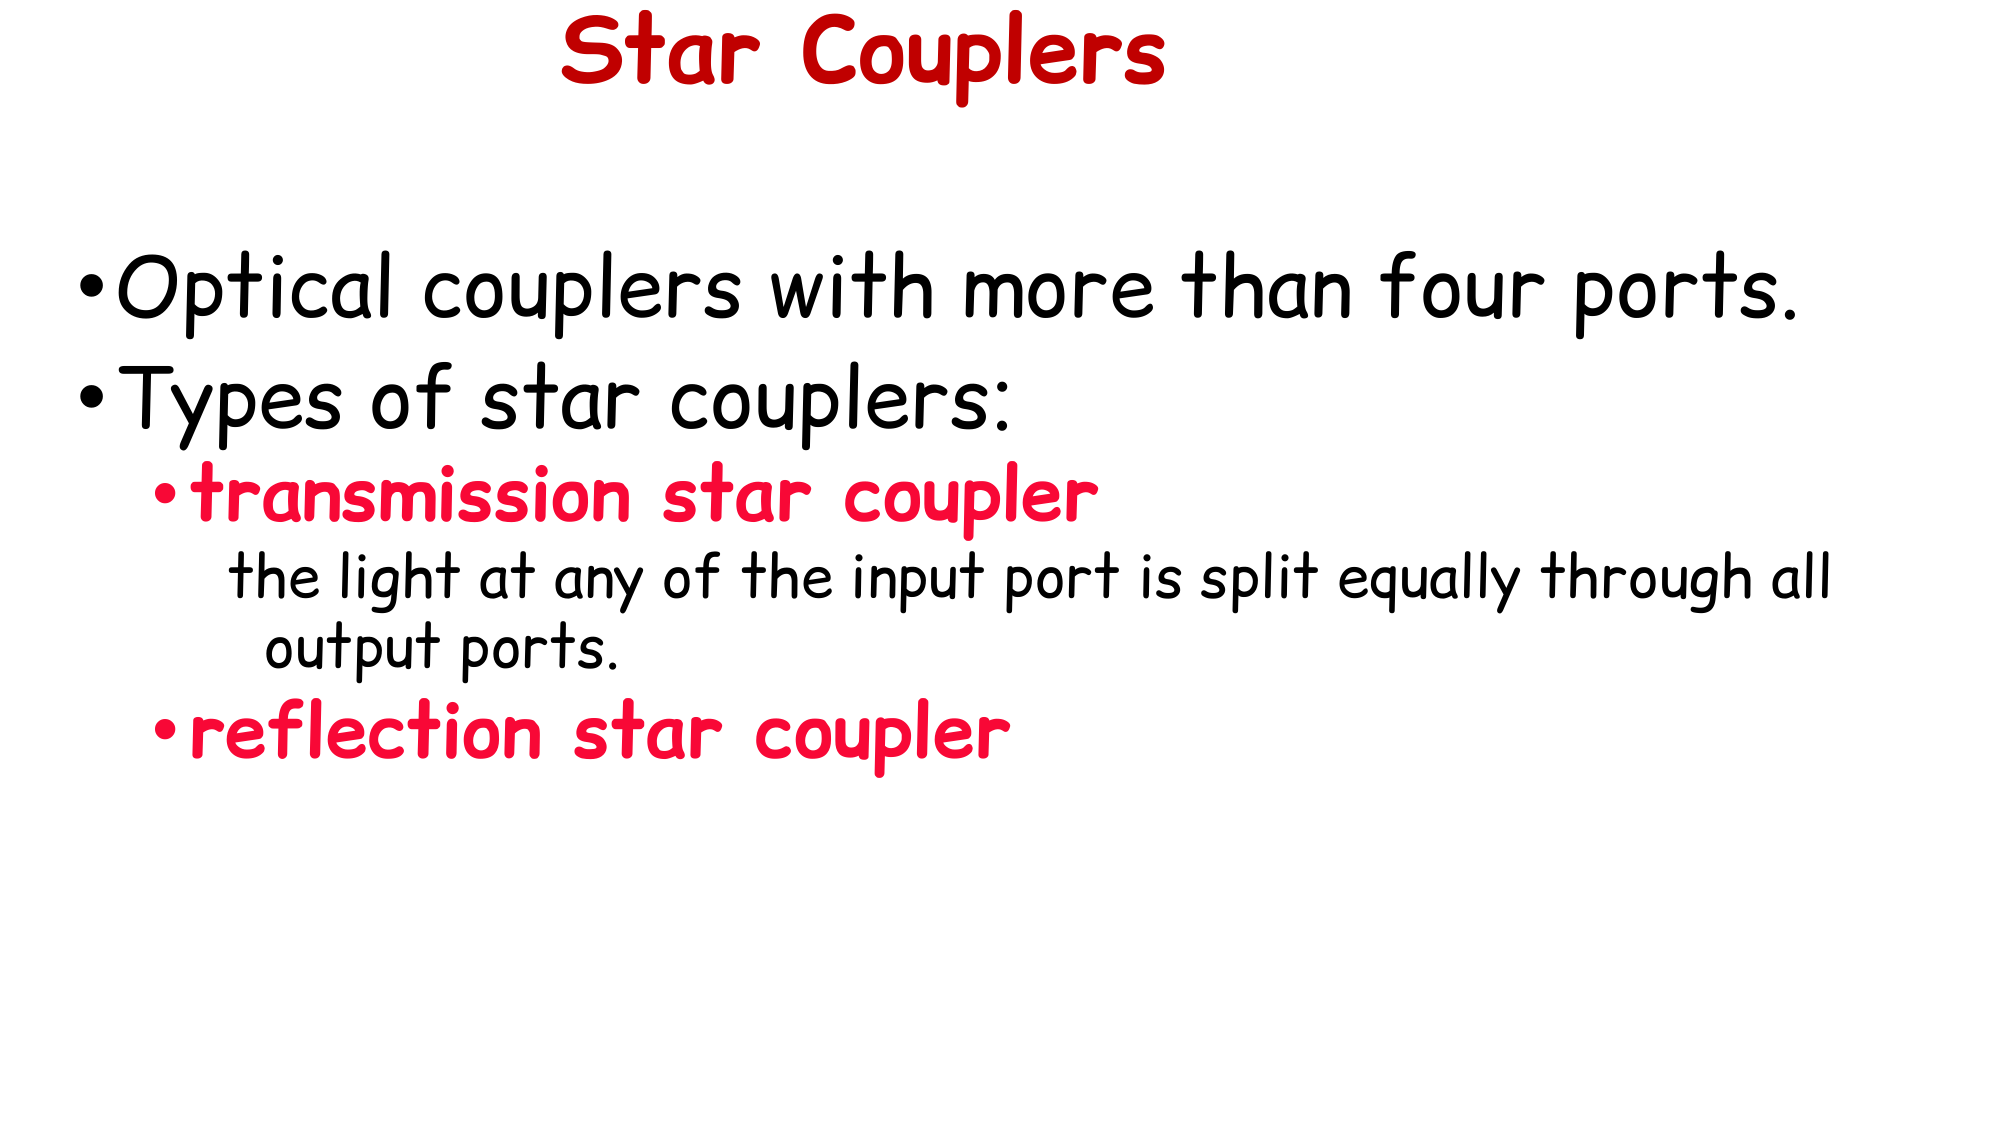

# Star Couplers
Optical couplers with more than four ports.
Types of star couplers:
transmission star coupler
the light at any of the input port is split equally through all output ports.
reflection star coupler